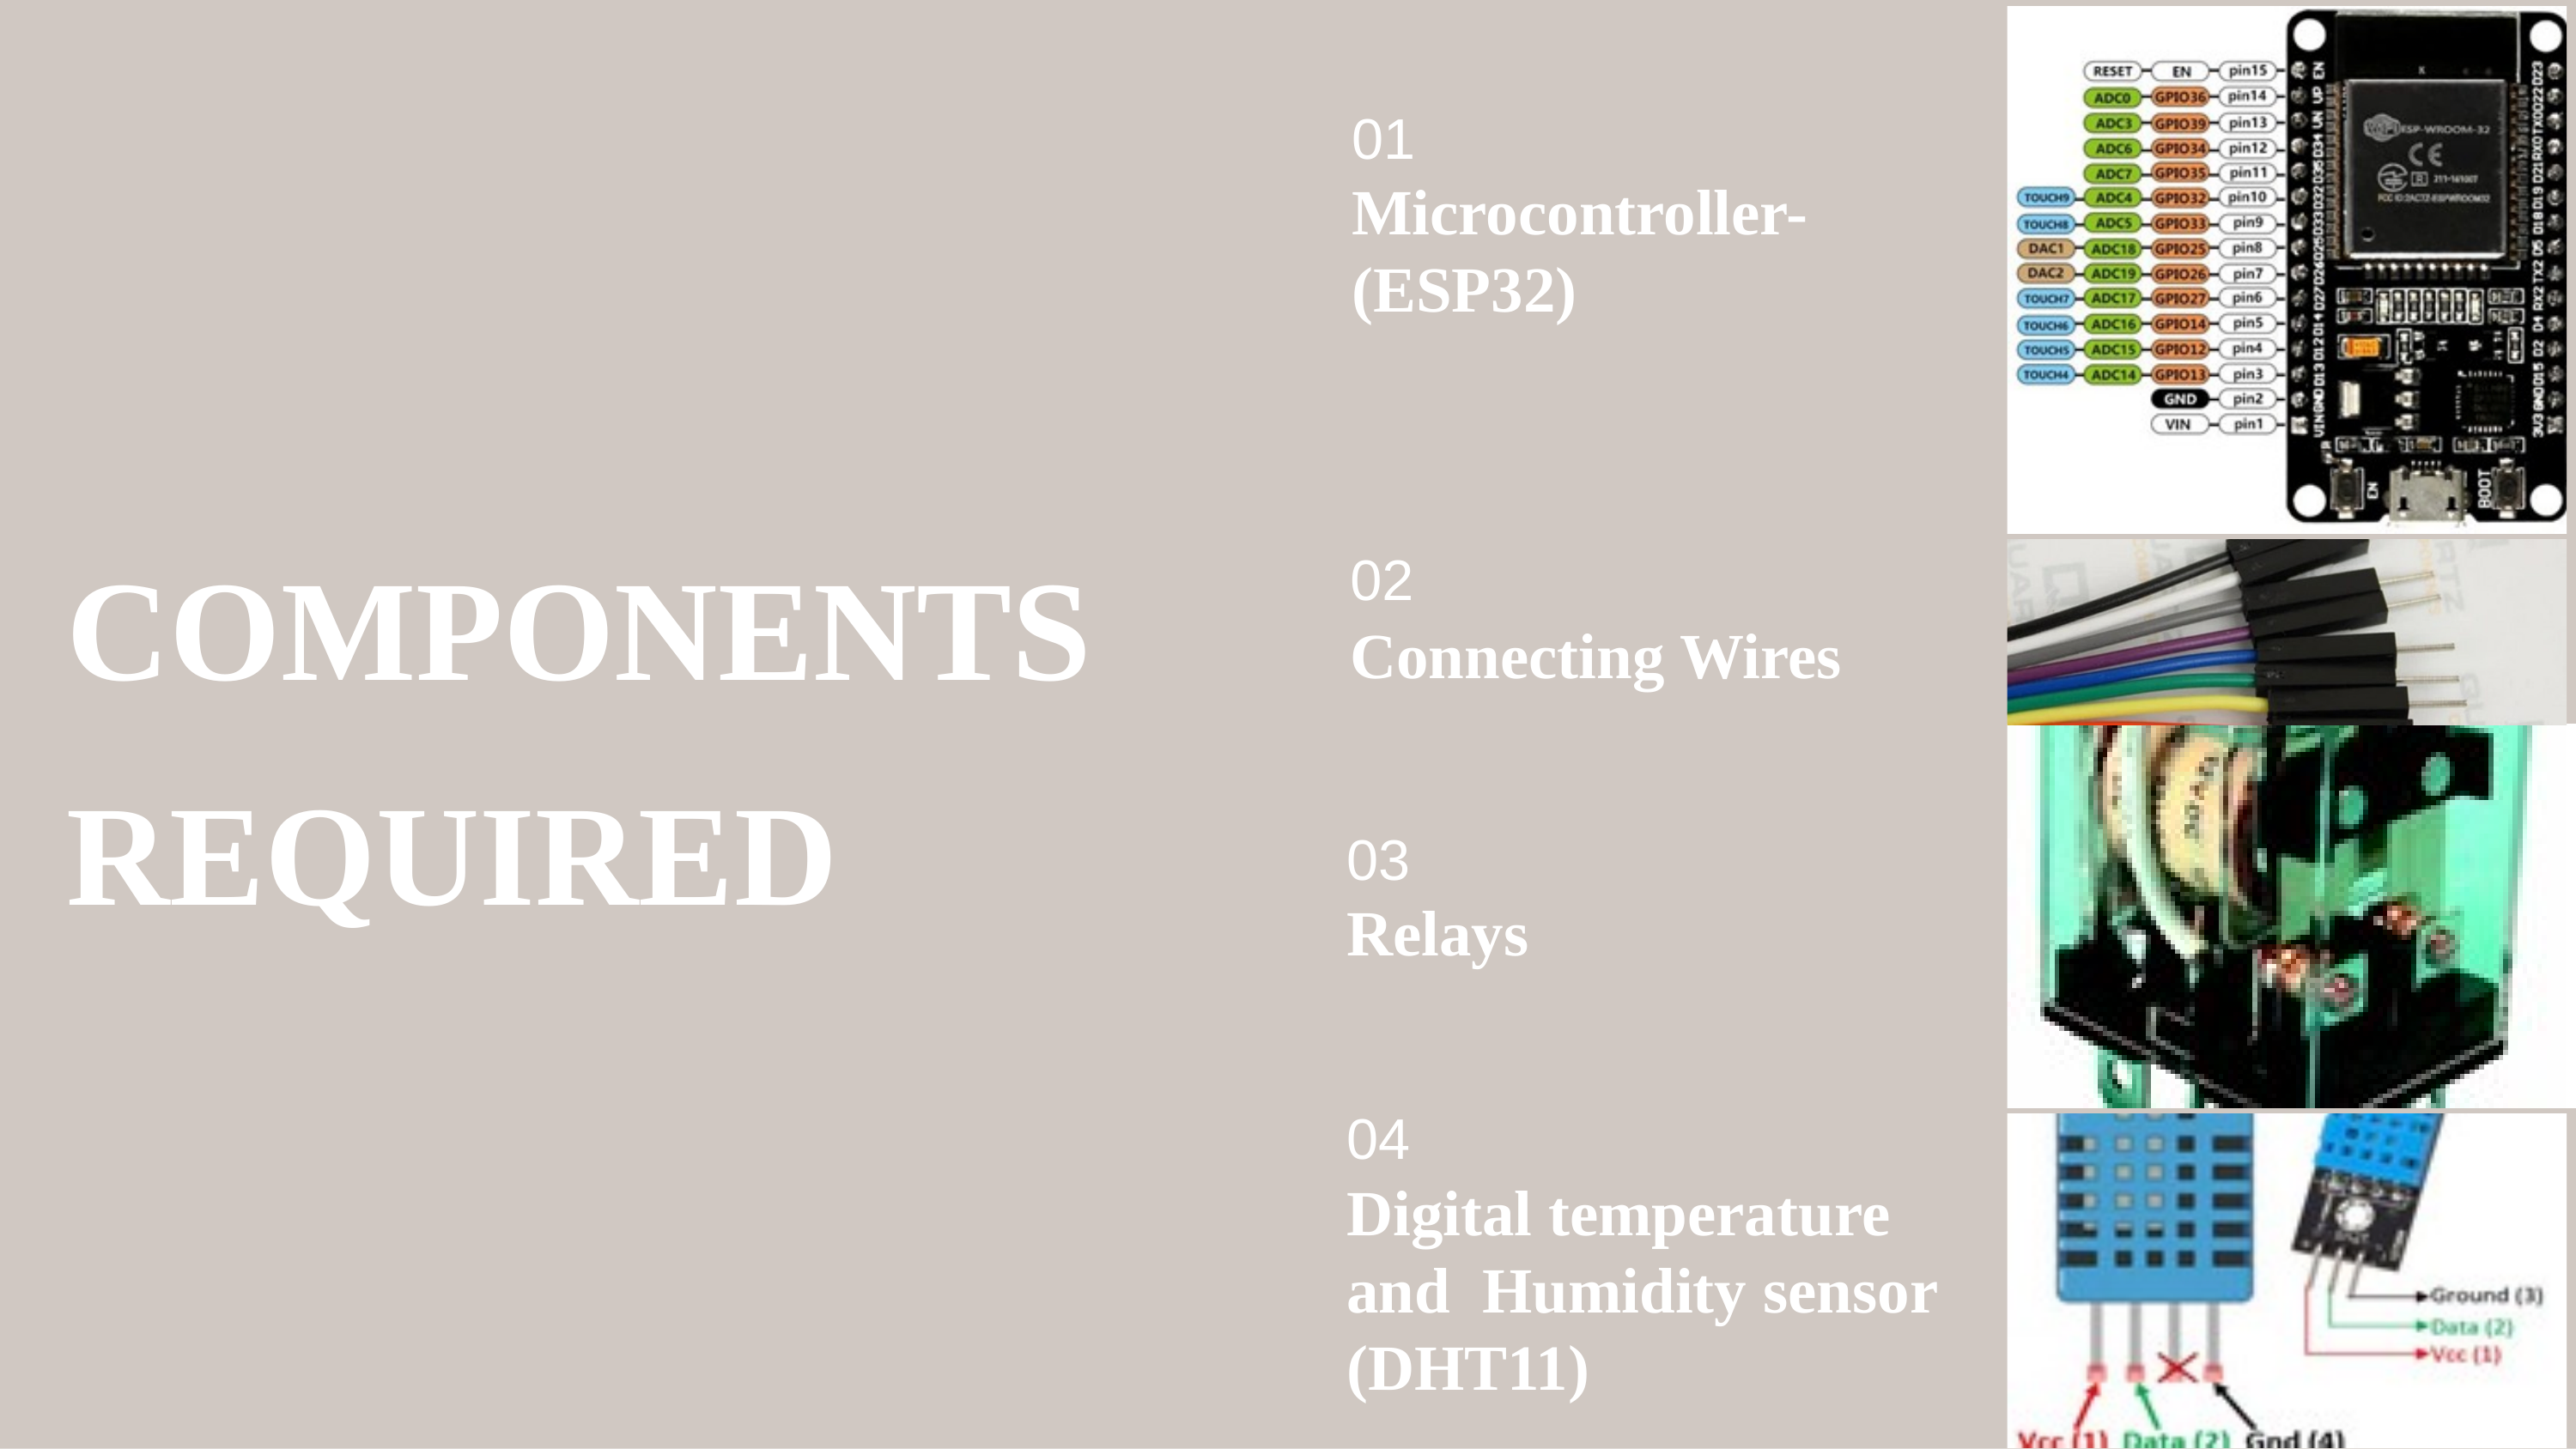

# 01
Microcontroller-(ESP32)
COMPONENTS  REQUIRED
02
Connecting Wires
03
Relays
04
Digital temperature and  Humidity sensor (DHT11)